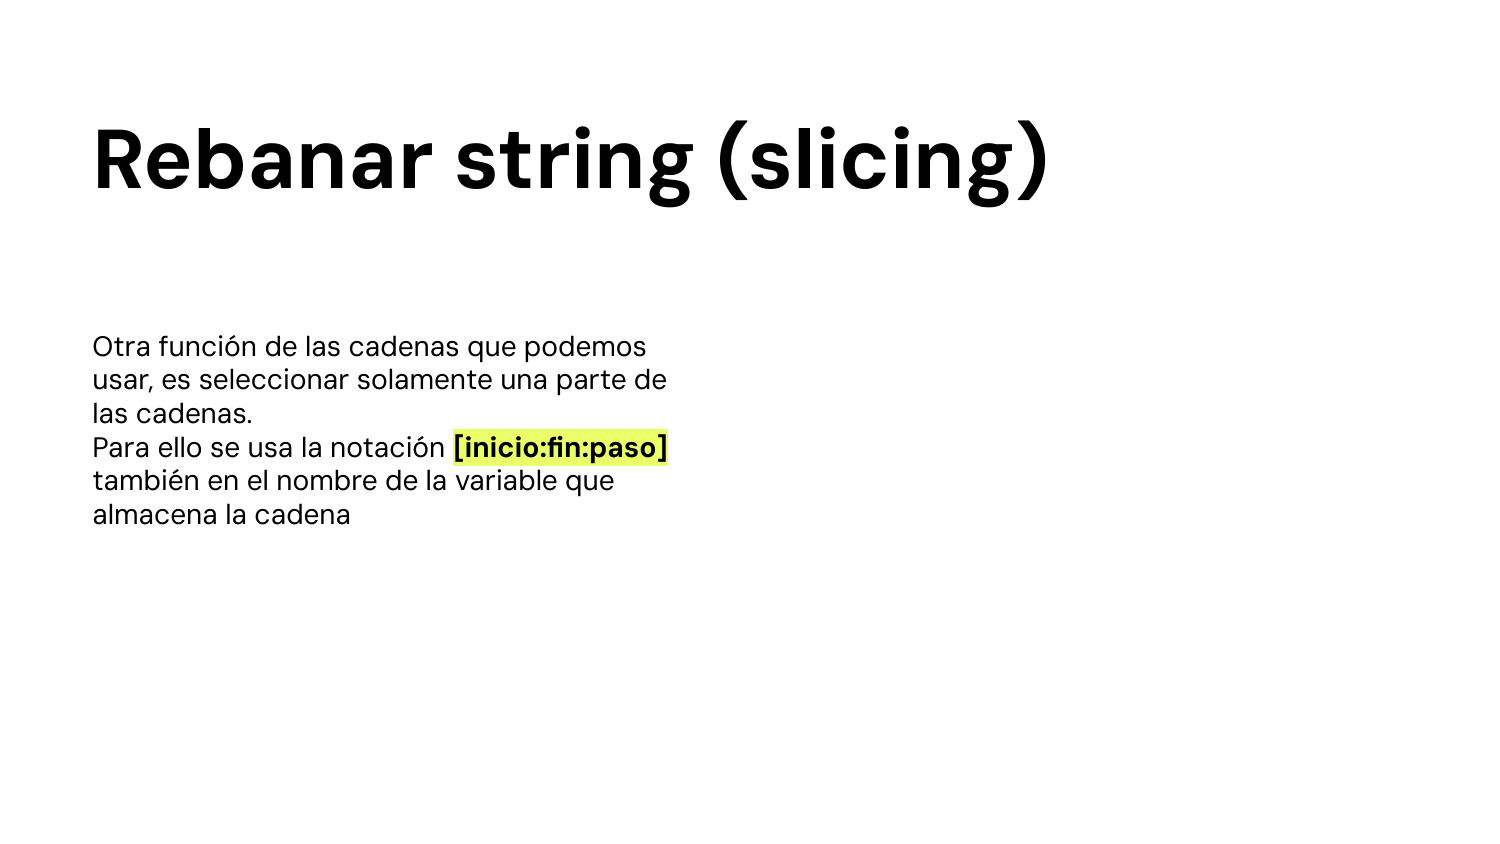

Rebanar string (slicing)
Otra función de las cadenas que podemos usar, es seleccionar solamente una parte de las cadenas.
Para ello se usa la notación [inicio:fin:paso] también en el nombre de la variable que almacena la cadena